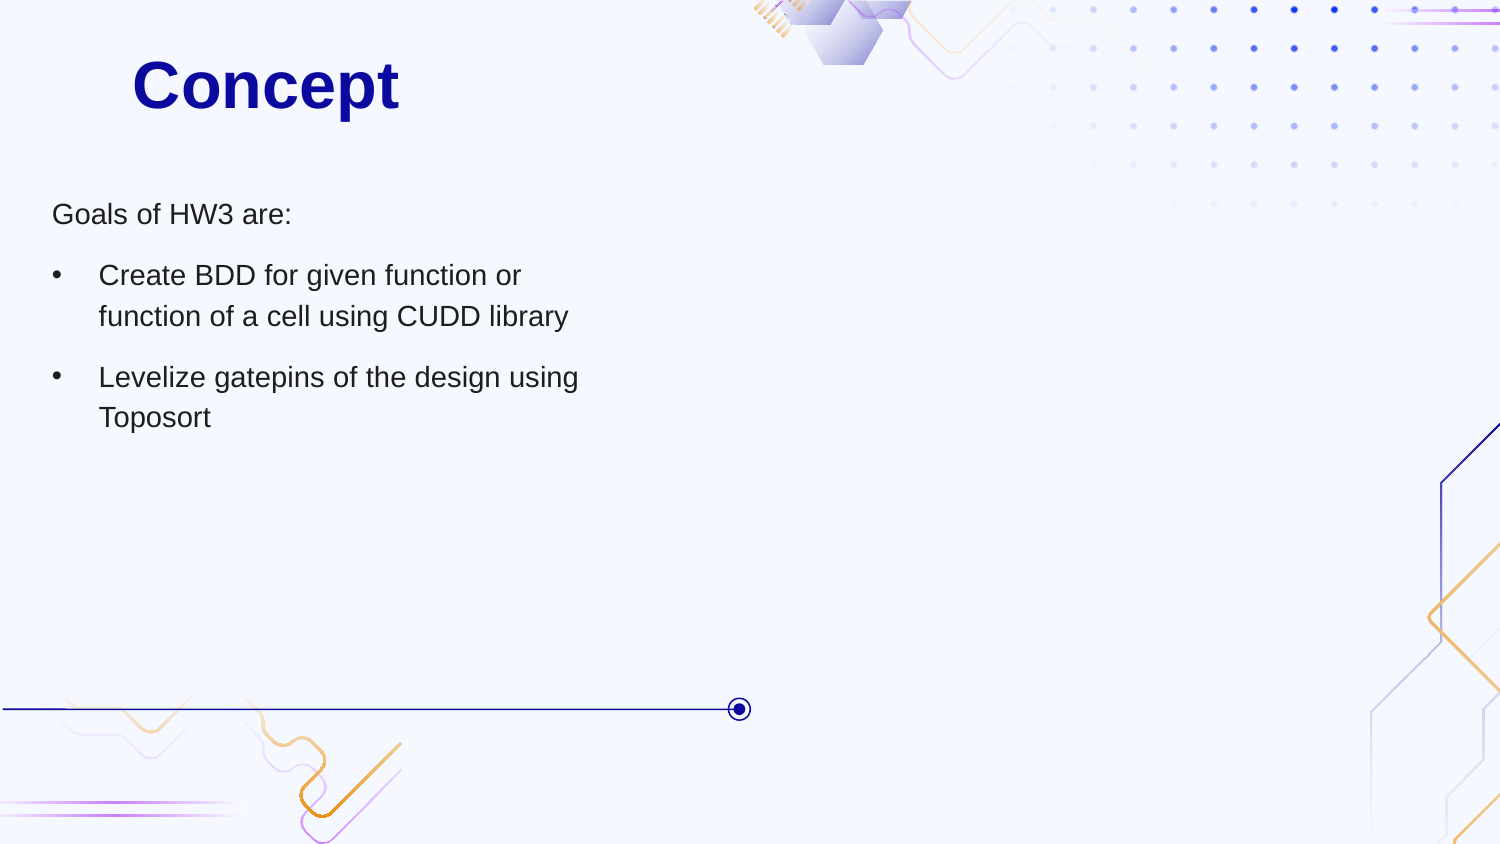

# Concept
Goals of HW3 are:
Create BDD for given function or function of a cell using CUDD library
Levelize gatepins of the design using Toposort